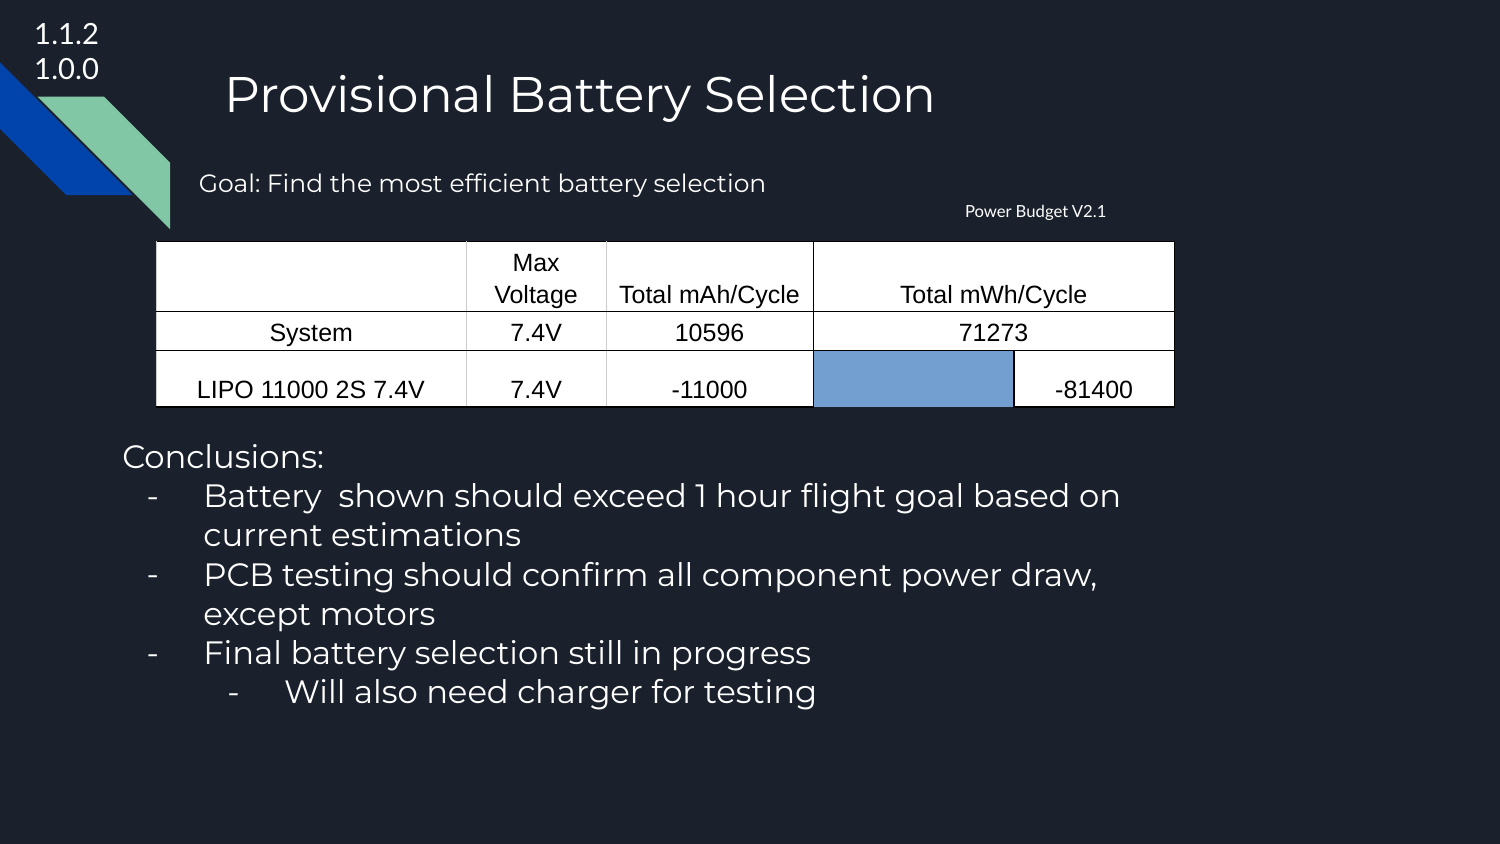

1.1.2
1.0.0

Provisional Battery Selection
Goal: Find the most efficient battery selection
Power Budget V2.1
|  | Max Voltage | Total mAh/Cycle |  | Total mWh/Cycle |  |
| --- | --- | --- | --- | --- | --- |
| System | 7.4V | 10596 |  | 71273 |  |
| LIPO 11000 2S 7.4V | 7.4V | -11000 |  | -81400 |  |
# Conclusions:
Battery  shown should exceed 1 hour flight goal based on current estimations
PCB testing should confirm all component power draw, except motors
Final battery selection still in progress
Will also need charger for testing